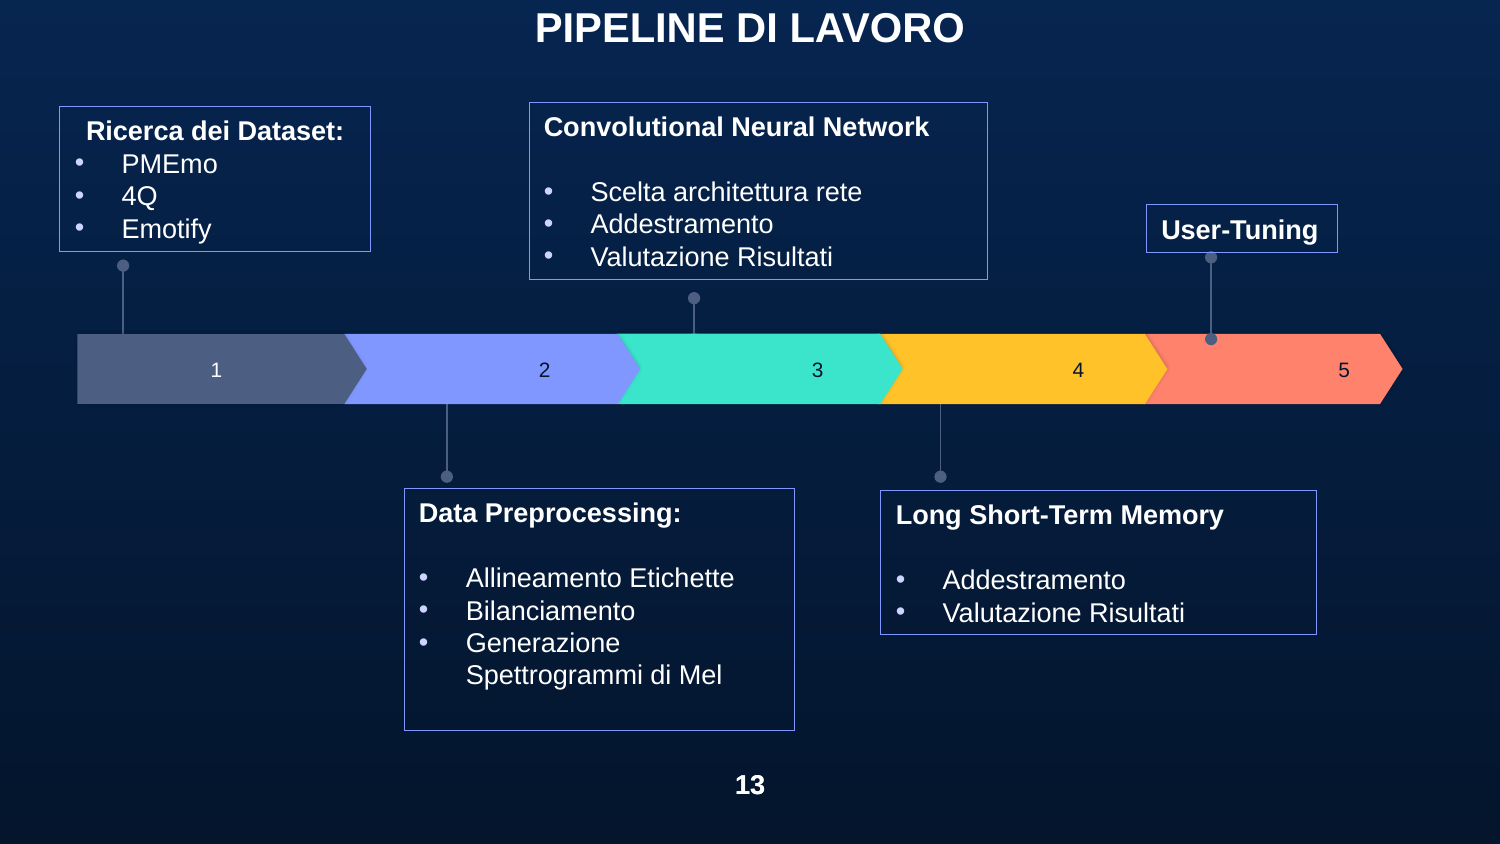

PIPELINE DI LAVORO
Convolutional Neural Network

Scelta architettura rete
Addestramento
Valutazione Risultati
Ricerca dei Dataset:
PMEmo
4Q
Emotify
User-Tuning
	3
	5
	2
	4
1
Data Preprocessing:

Allineamento Etichette
Bilanciamento
Generazione Spettrogrammi di Mel

Long Short-Term Memory

Addestramento
Valutazione Risultati
13
13